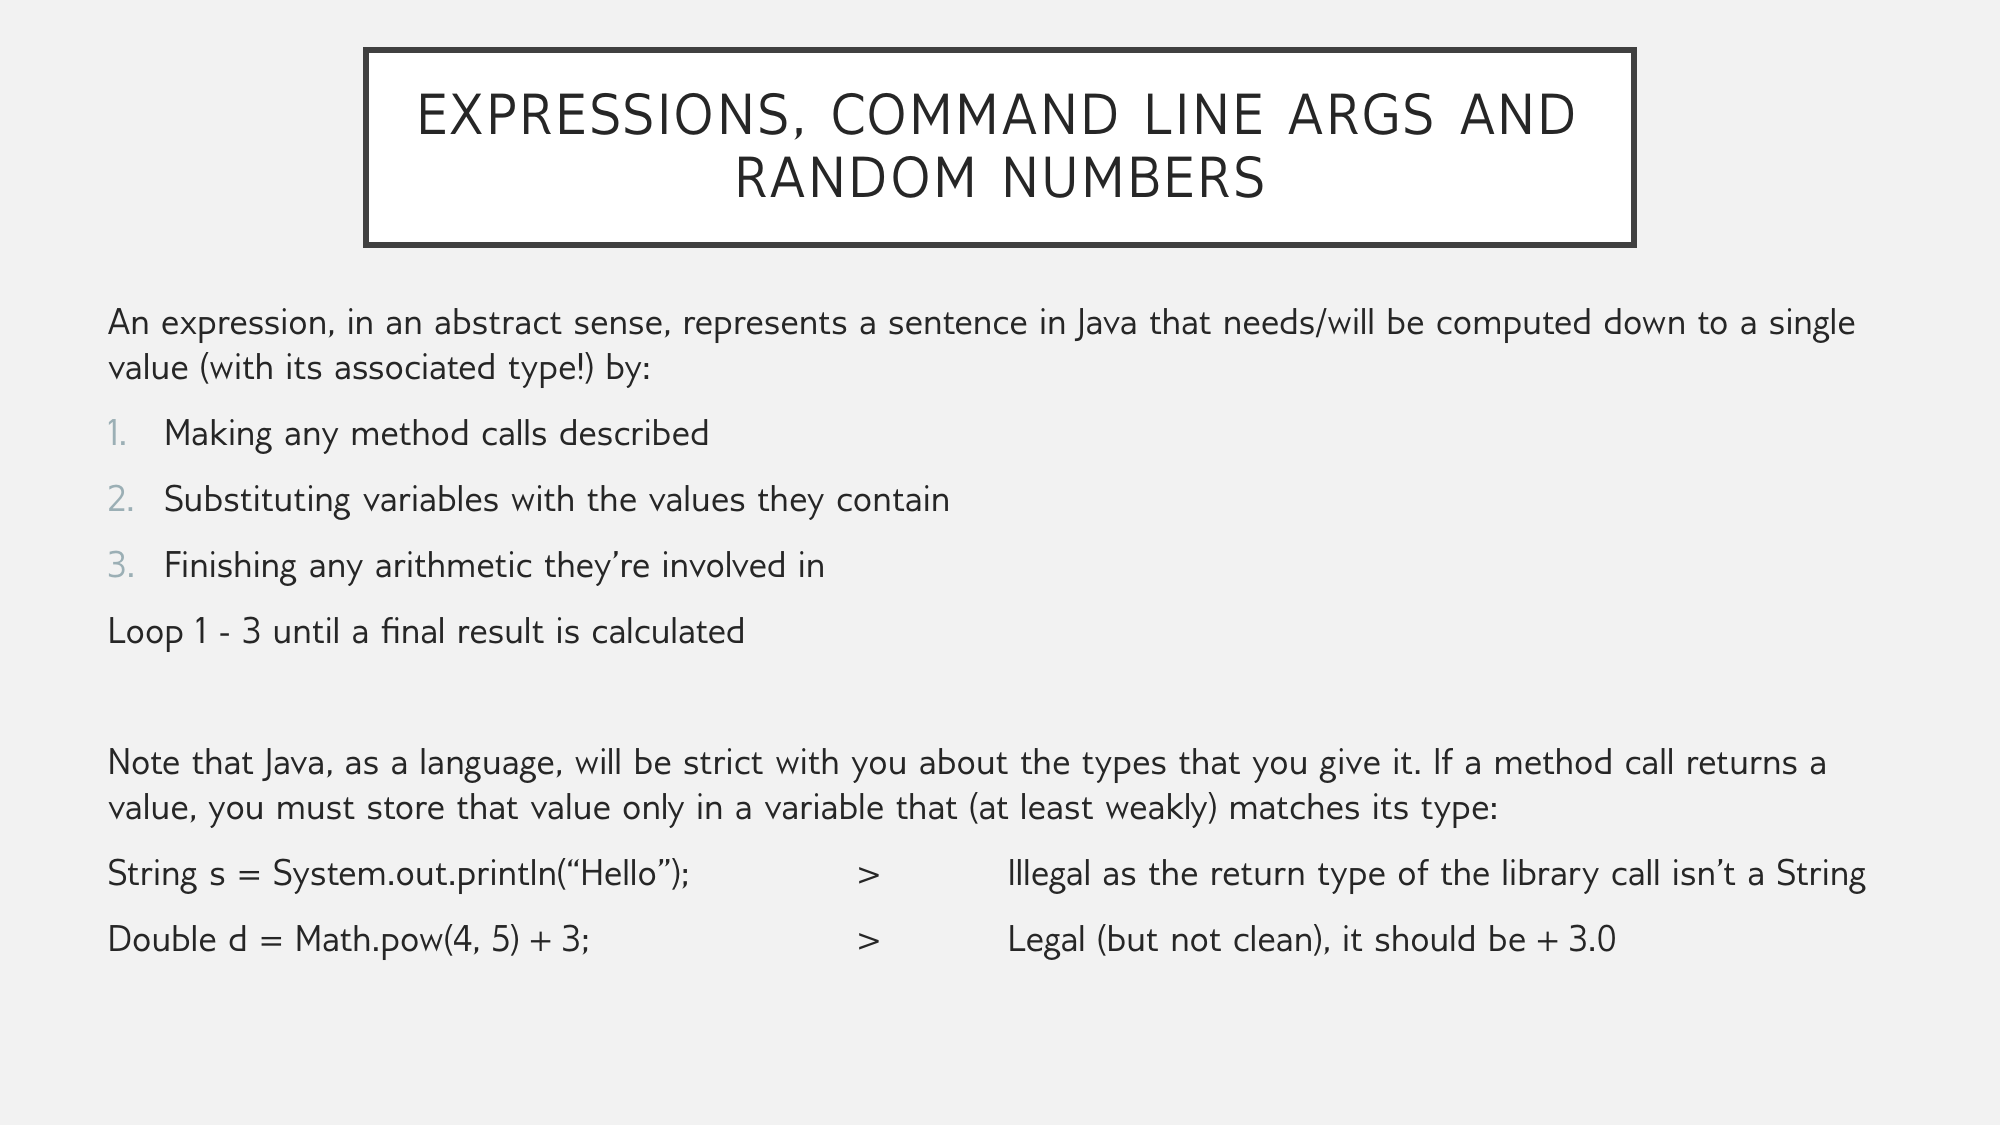

# Expressions, command line args and random numbers
An expression, in an abstract sense, represents a sentence in Java that needs/will be computed down to a single value (with its associated type!) by:
Making any method calls described
Substituting variables with the values they contain
Finishing any arithmetic they’re involved in
Loop 1 - 3 until a final result is calculated

Note that Java, as a language, will be strict with you about the types that you give it. If a method call returns a value, you must store that value only in a variable that (at least weakly) matches its type:
String s = System.out.println(“Hello”); 		>	Illegal as the return type of the library call isn’t a String
Double d = Math.pow(4, 5) + 3;		>	Legal (but not clean), it should be + 3.0